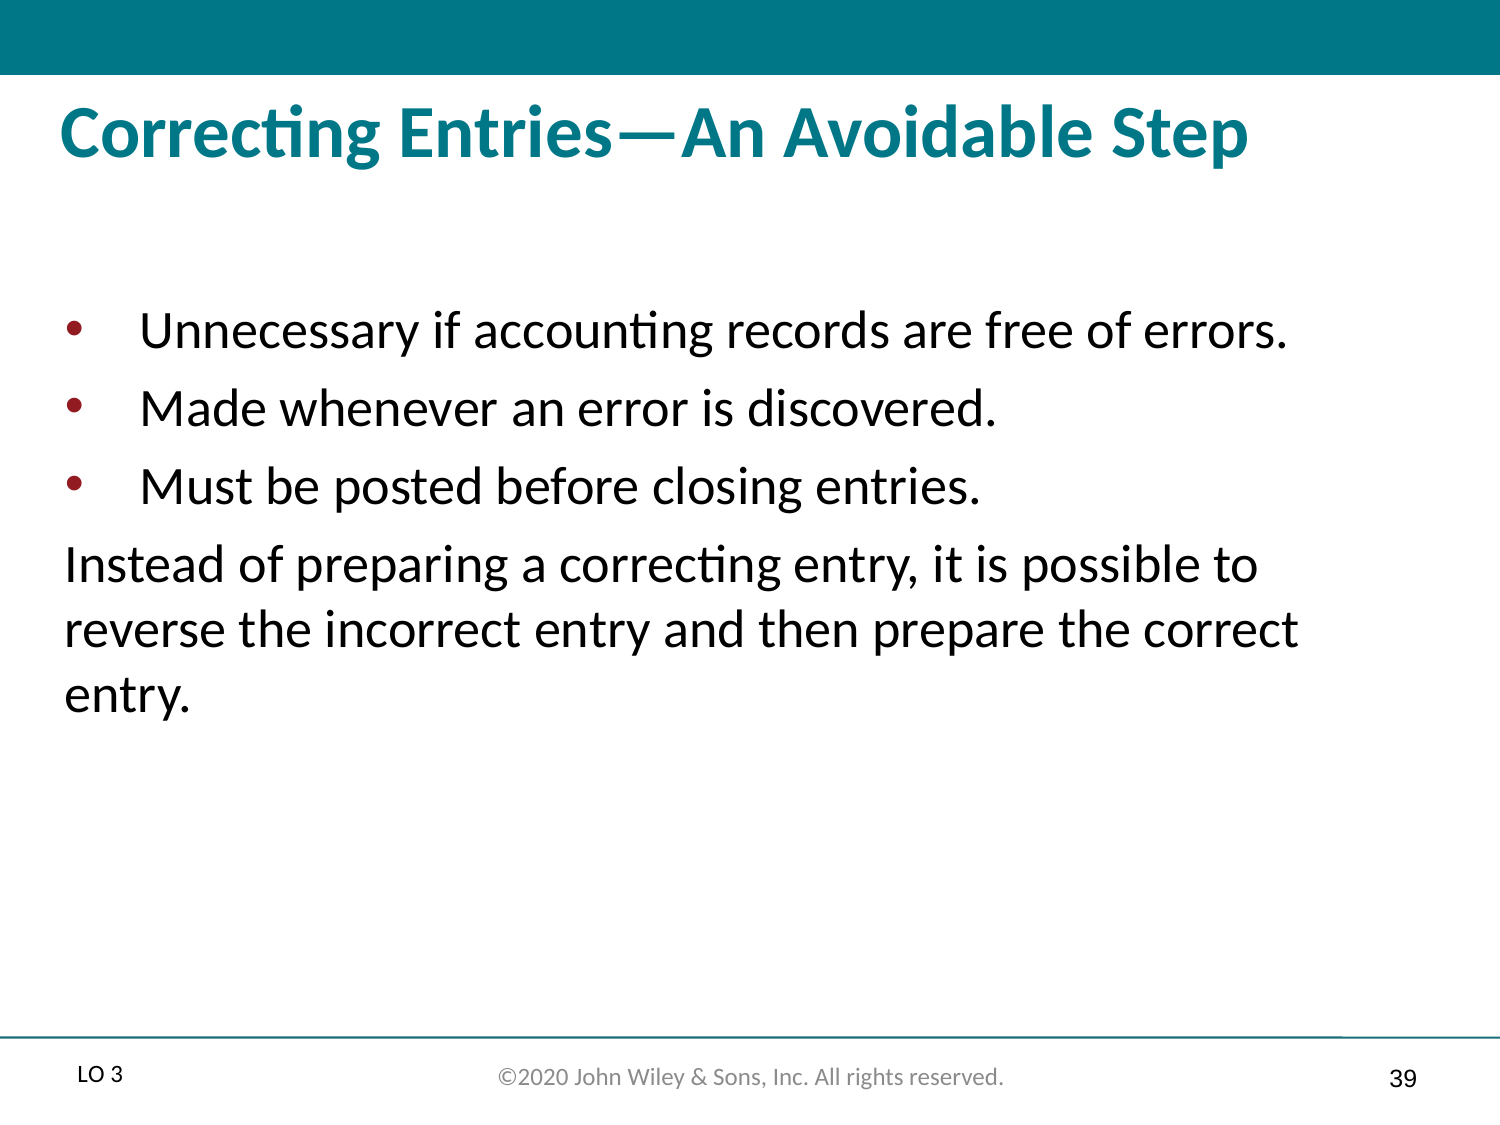

# Correcting Entries—An Avoidable Step
Unnecessary if accounting records are free of errors.
Made whenever an error is discovered.
Must be posted before closing entries.
Instead of preparing a correcting entry, it is possible to reverse the incorrect entry and then prepare the correct entry.
L O 3